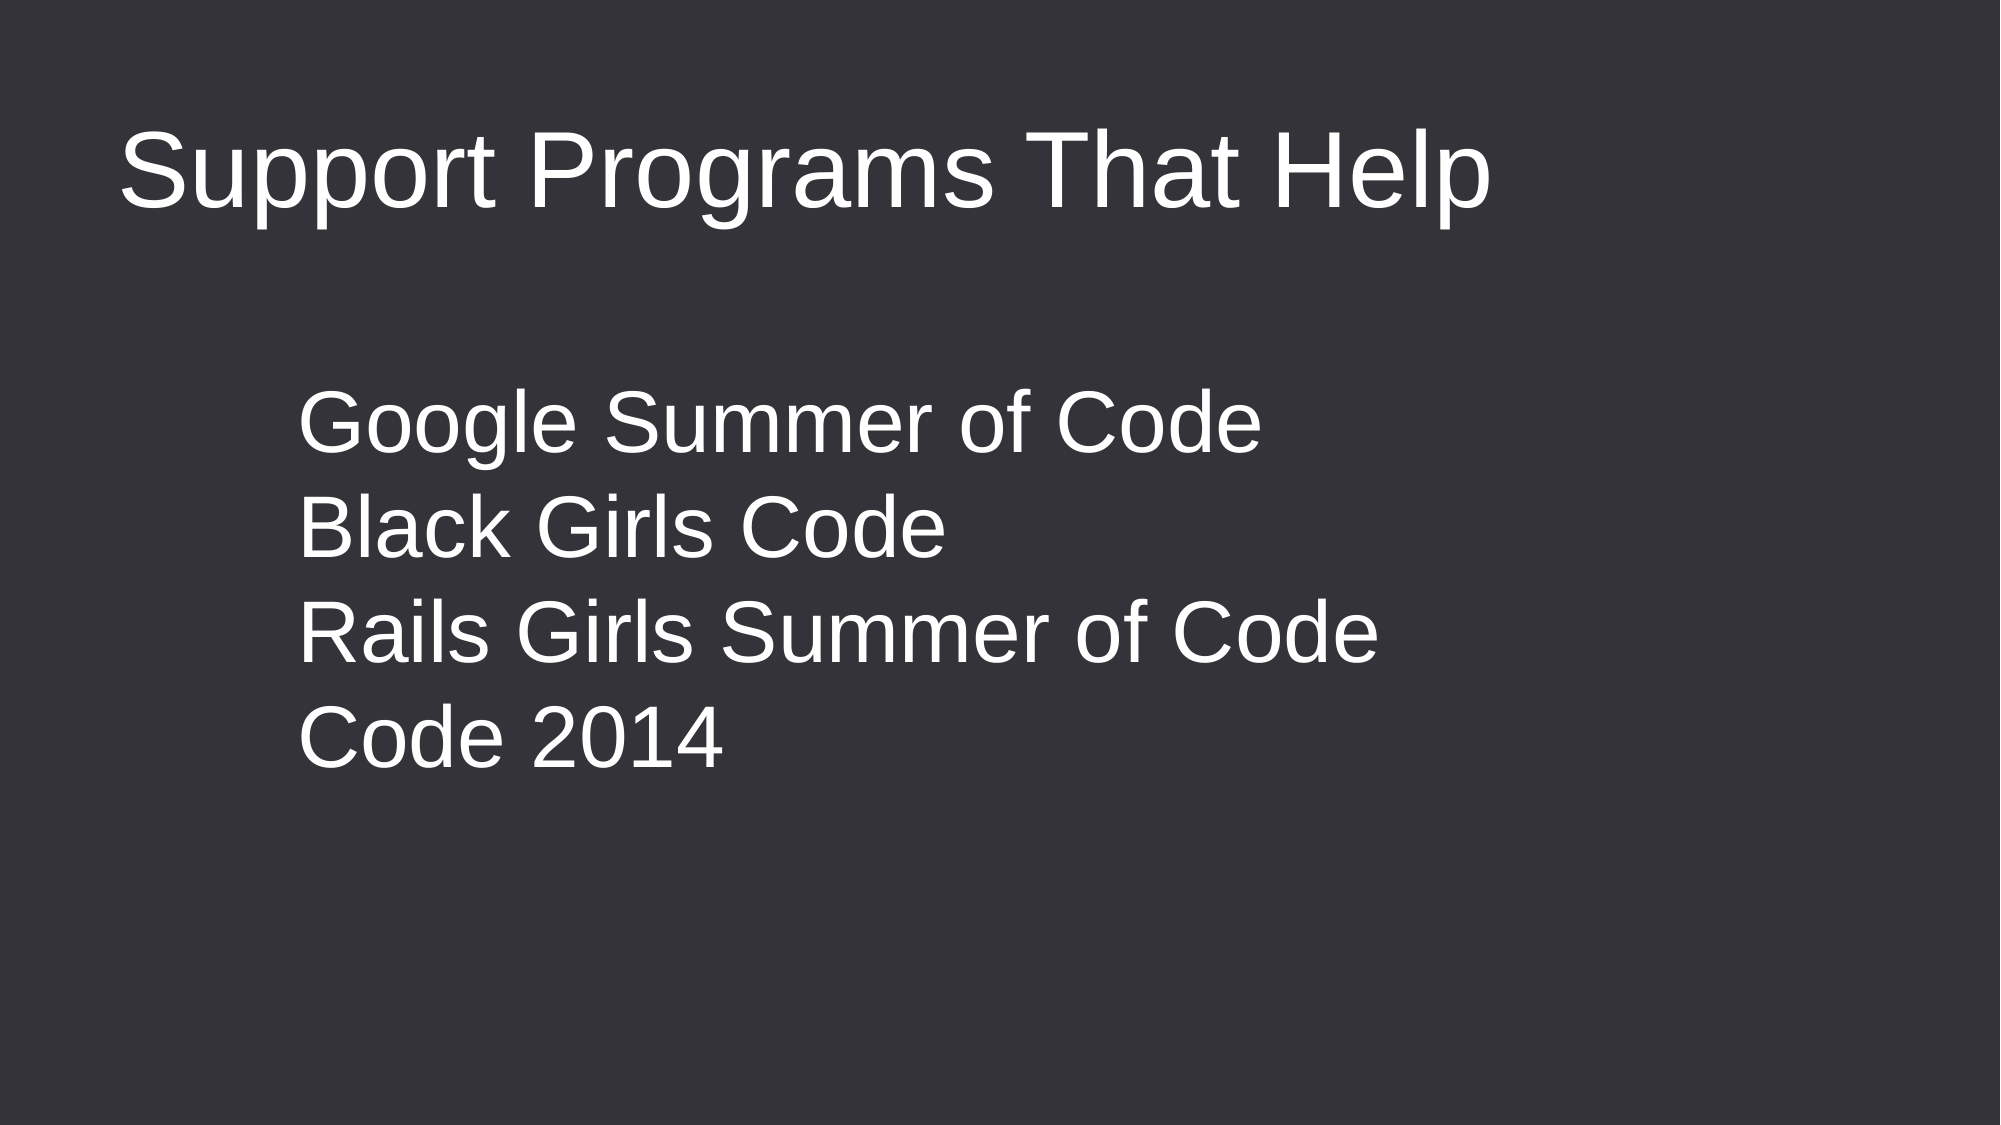

Support Programs That Help
Google Summer of Code
Black Girls Code
Rails Girls Summer of Code
Code 2014